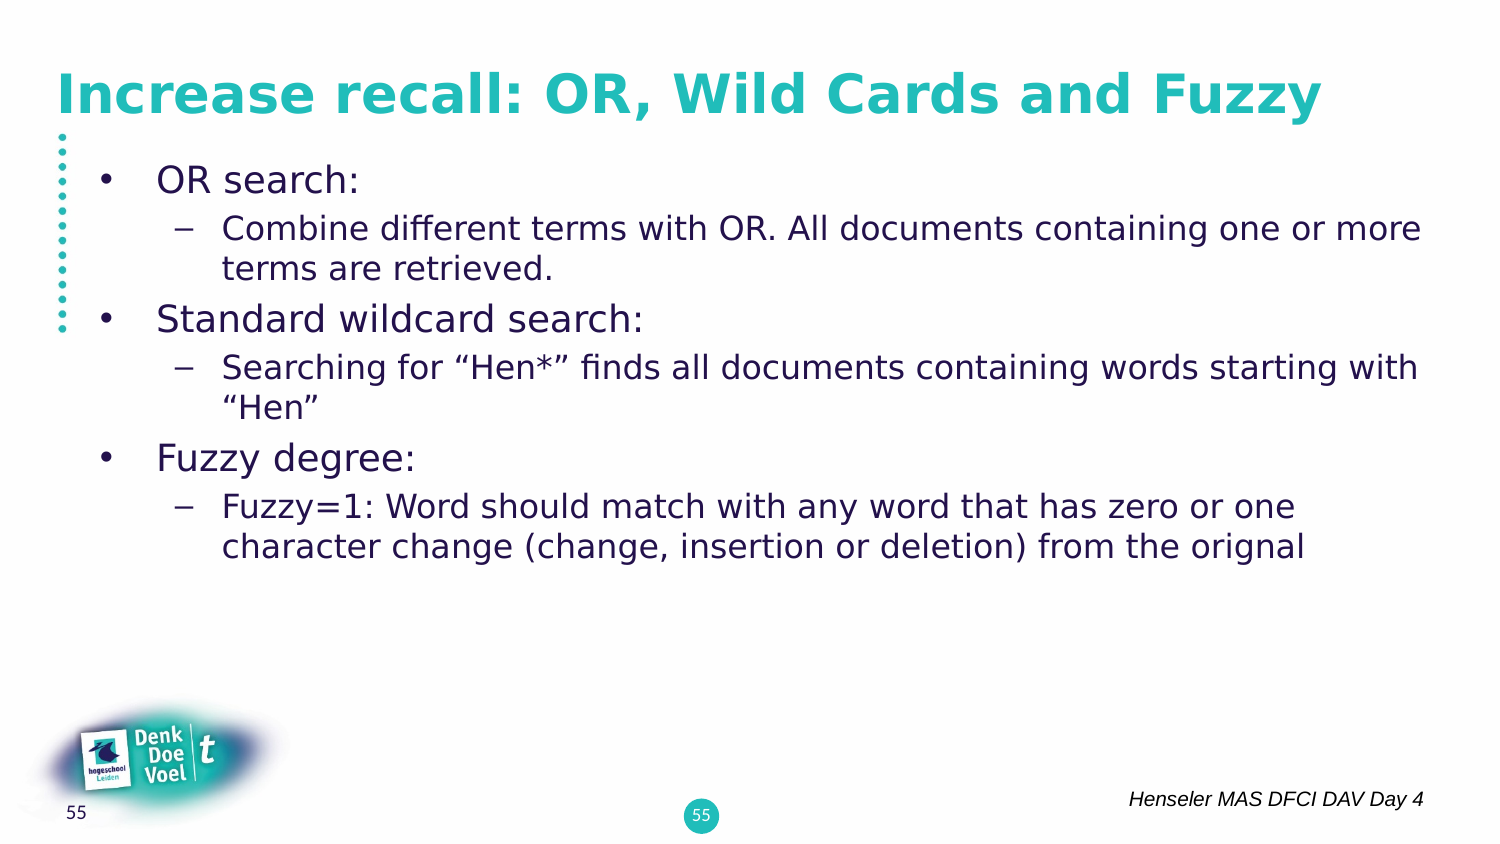

# Increase recall: OR, Wild Cards and Fuzzy
OR search:
Combine different terms with OR. All documents containing one or more terms are retrieved.
Standard wildcard search:
Searching for “Hen*” finds all documents containing words starting with “Hen”
Fuzzy degree:
Fuzzy=1: Word should match with any word that has zero or one character change (change, insertion or deletion) from the orignal

55